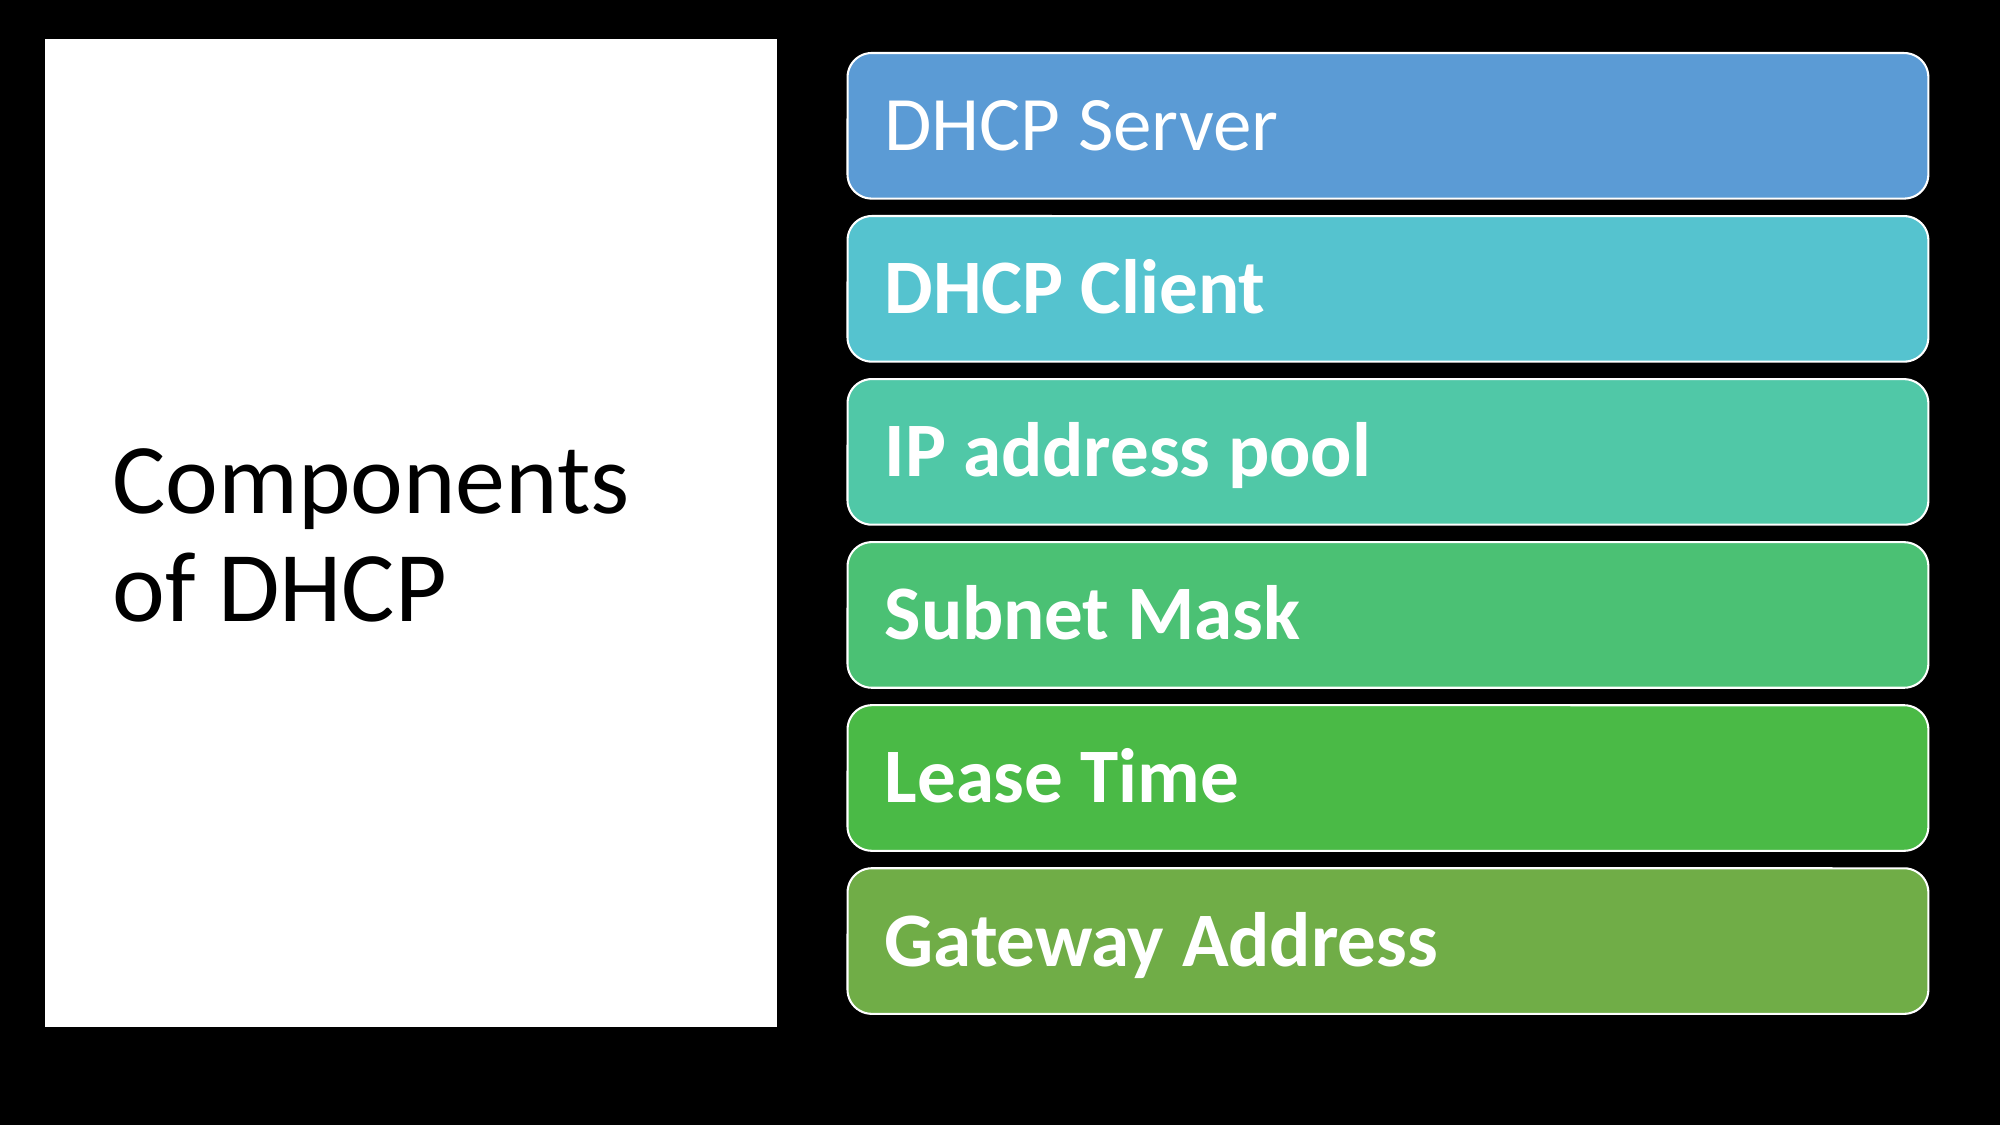

DHCP Server
DHCP Client
IP address pool
Subnet Mask
Lease Time
Gateway Address
# Components of DHCP